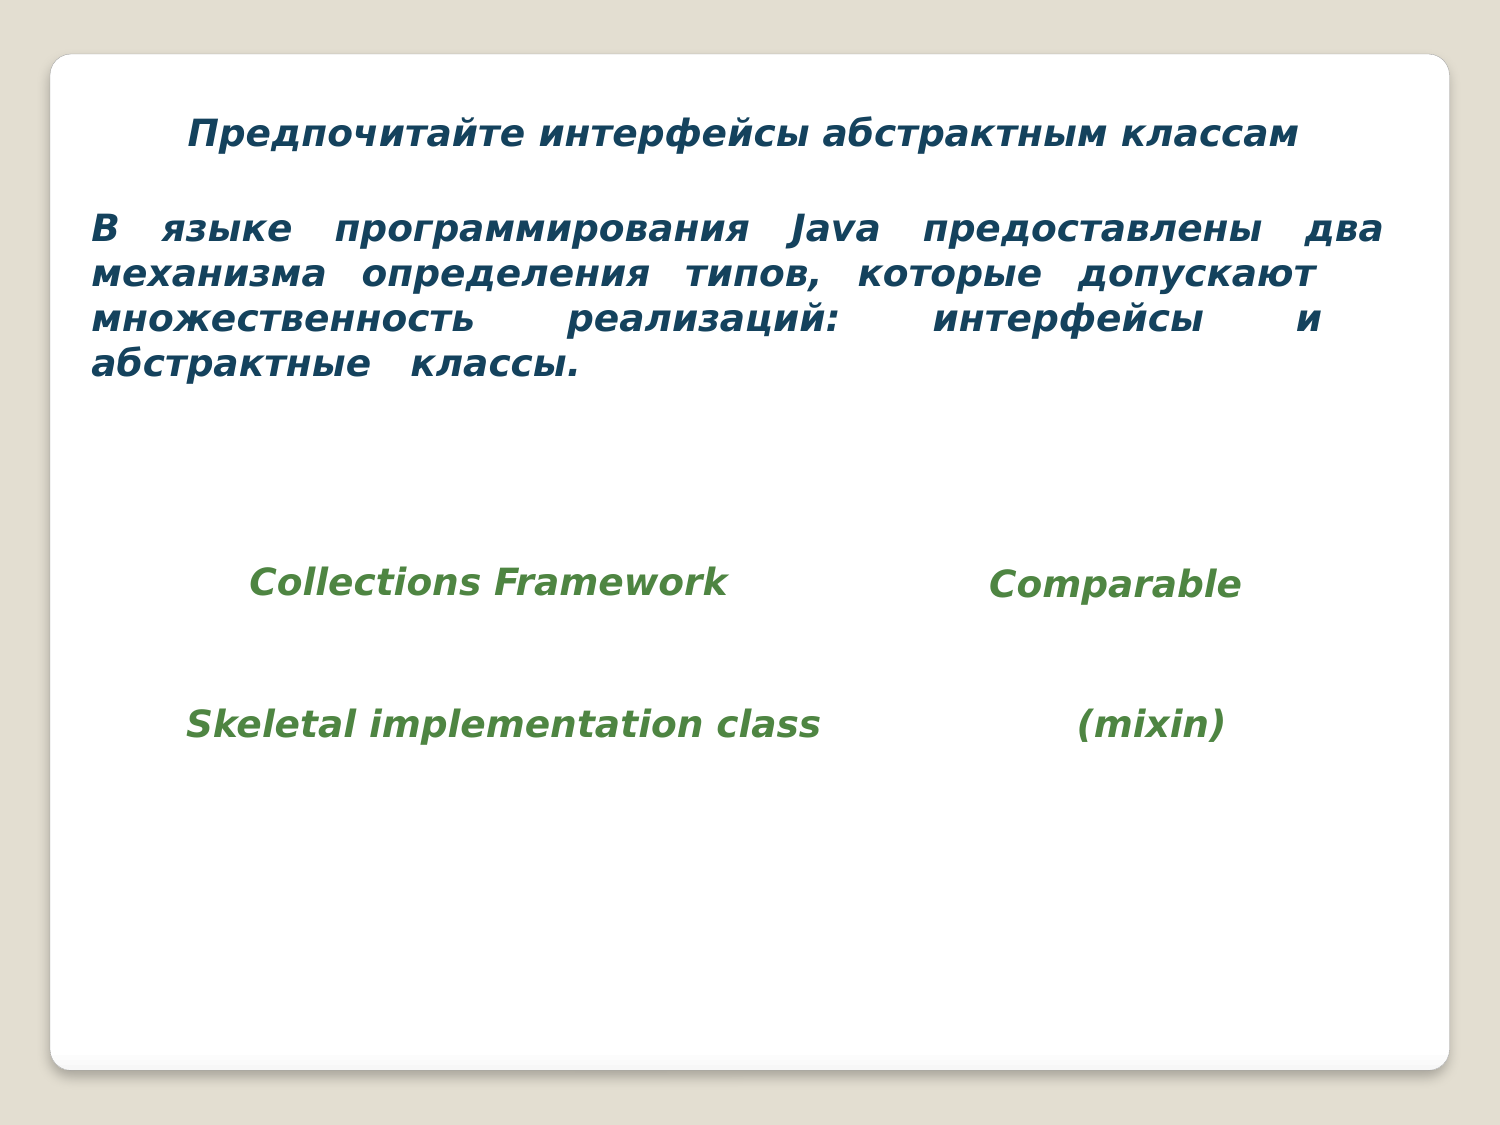

Предпочитайте интерфейсы абстрактным классам
В языке программирования Java предоставлены два механизма определения типов, которые допускают   множественность   реализаций:   интерфейсы   и   абстрактные   классы.
Collections Framework
Comparable
Skeletal implementation class
(mixin)